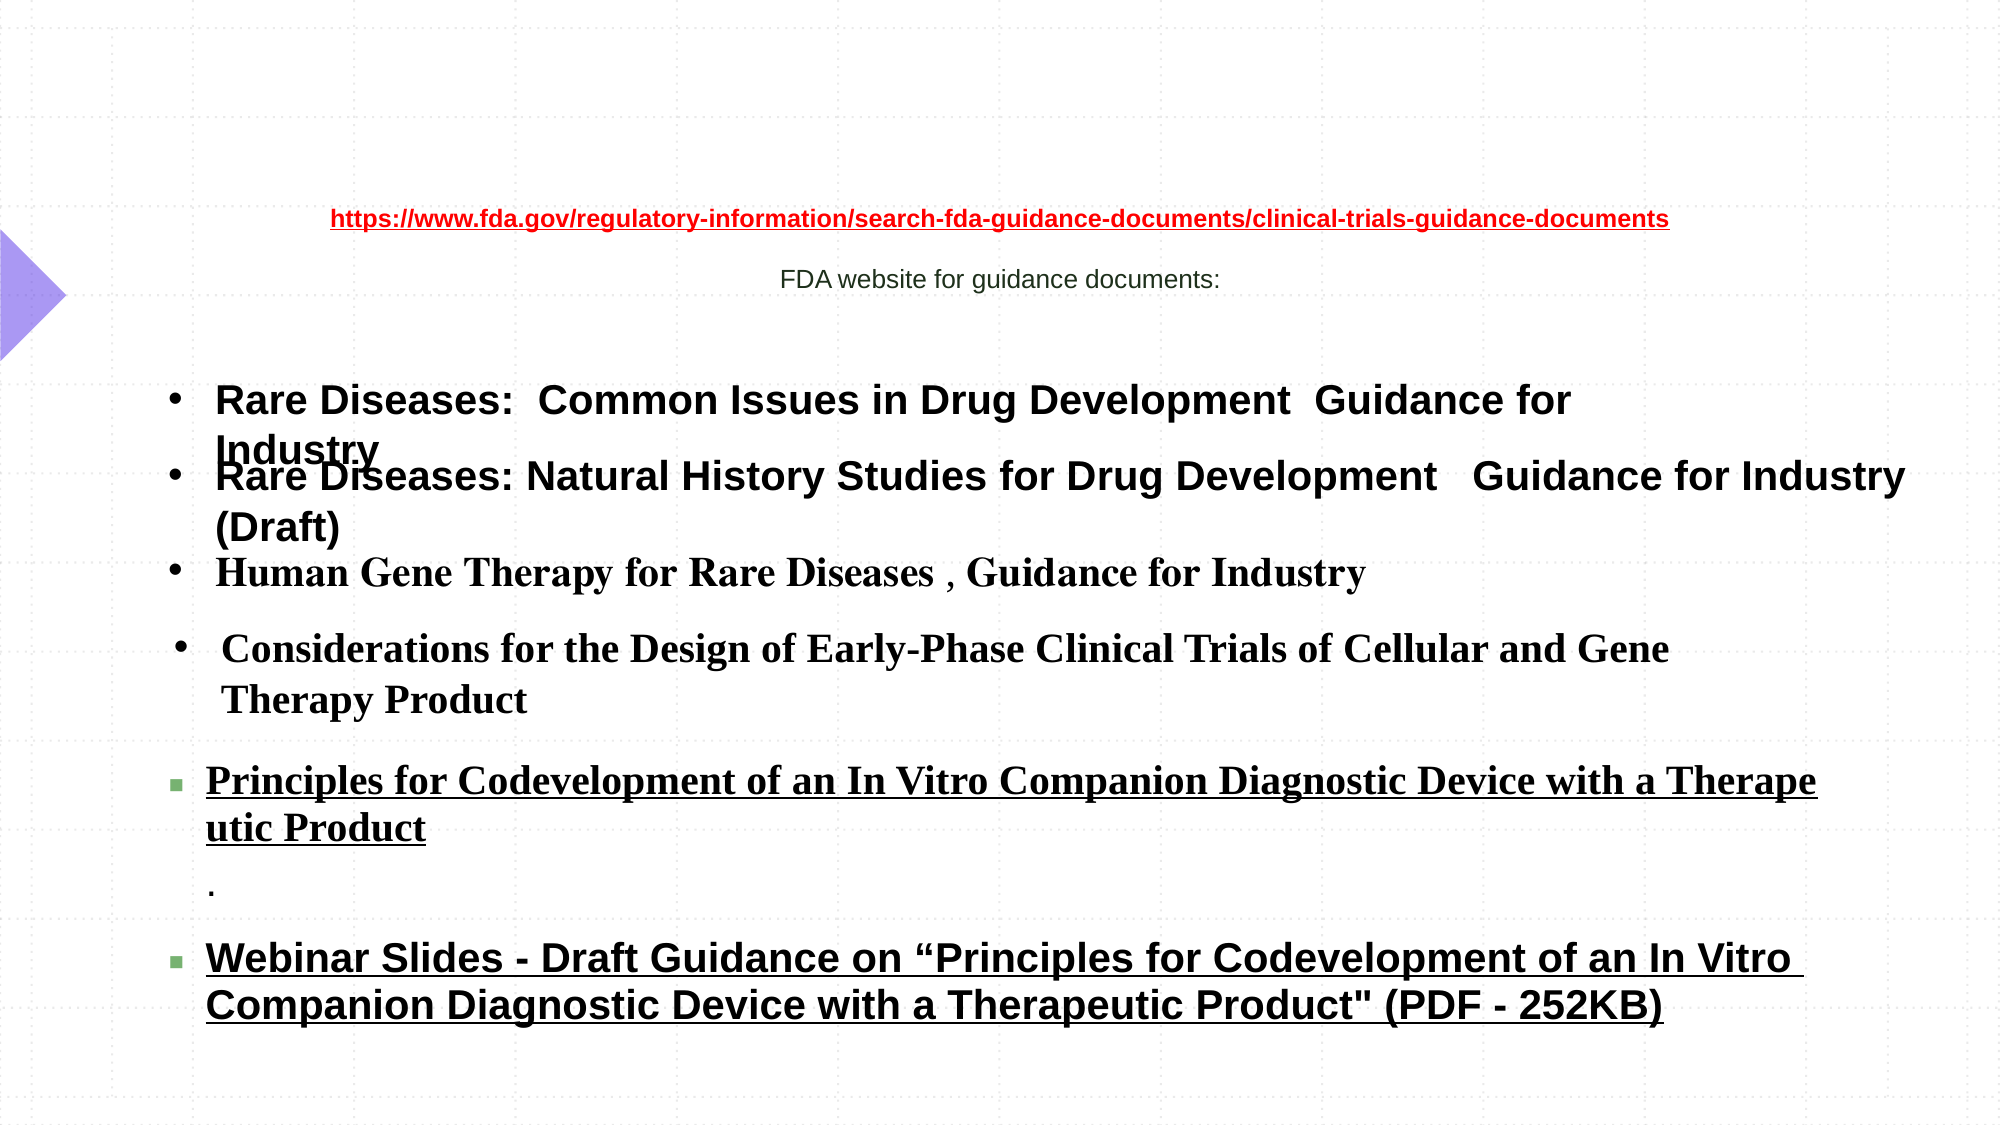

# https://www.fda.gov/regulatory-information/search-fda-guidance-documents/clinical-trials-guidance-documents FDA website for guidance documents:
Rare Diseases:  Common Issues in Drug Development  Guidance for Industry
Rare Diseases: Natural History Studies for Drug Development   Guidance for Industry (Draft)

Human Gene Therapy for Rare Diseases , Guidance for Industry
Considerations for the Design of Early-Phase Clinical Trials of Cellular and Gene Therapy Product
Principles for Codevelopment of an In Vitro Companion Diagnostic Device with a Therapeutic Product.
Webinar Slides - Draft Guidance on “Principles for Codevelopment of an In Vitro Companion Diagnostic Device with a Therapeutic Product" (PDF - 252KB)